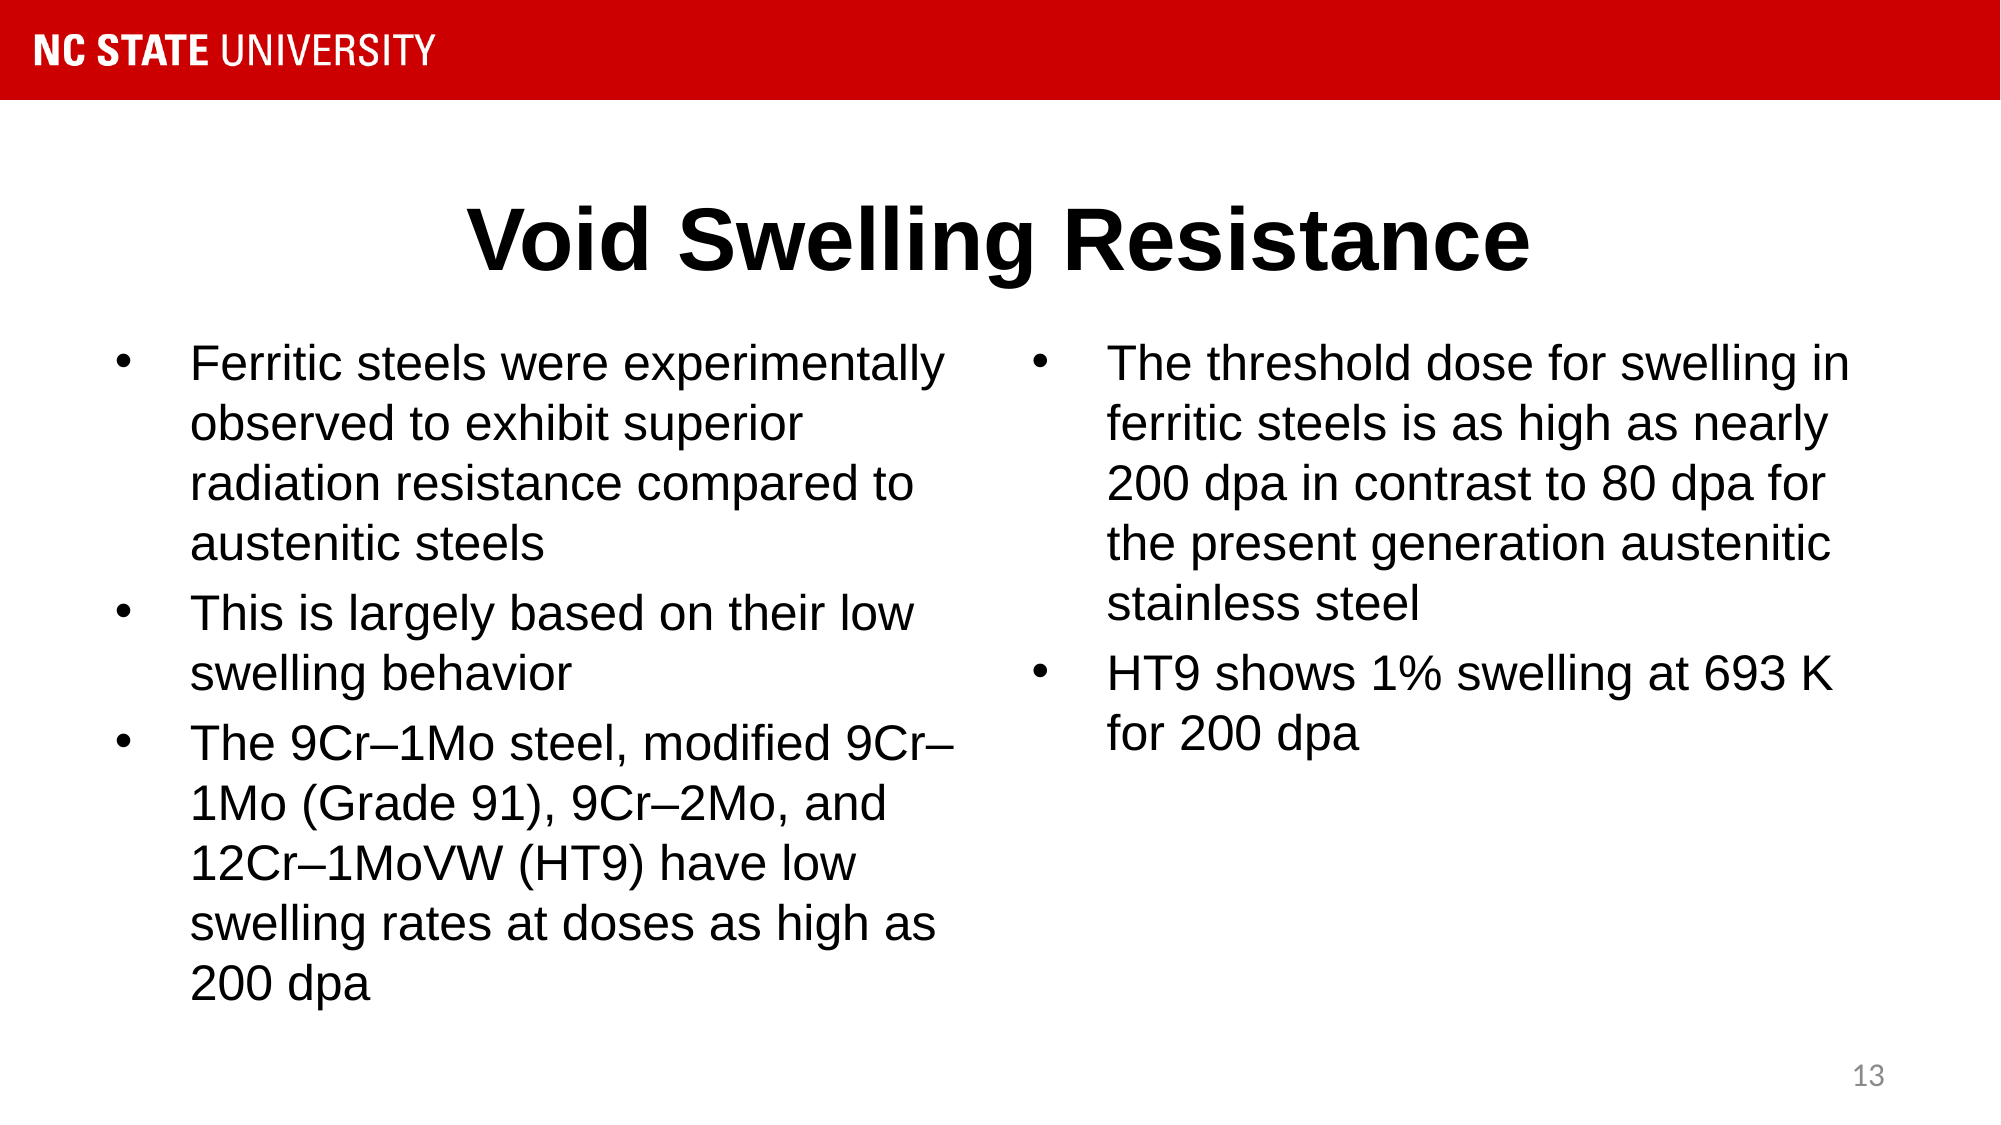

# Void Swelling Resistance
Ferritic steels were experimentally observed to exhibit superior radiation resistance compared to austenitic steels
This is largely based on their low swelling behavior
The 9Cr–1Mo steel, modified 9Cr–1Mo (Grade 91), 9Cr–2Mo, and 12Cr–1MoVW (HT9) have low swelling rates at doses as high as 200 dpa

The threshold dose for swelling in ferritic steels is as high as nearly 200 dpa in contrast to 80 dpa for the present generation austenitic stainless steel
HT9 shows 1% swelling at 693 K for 200 dpa

13